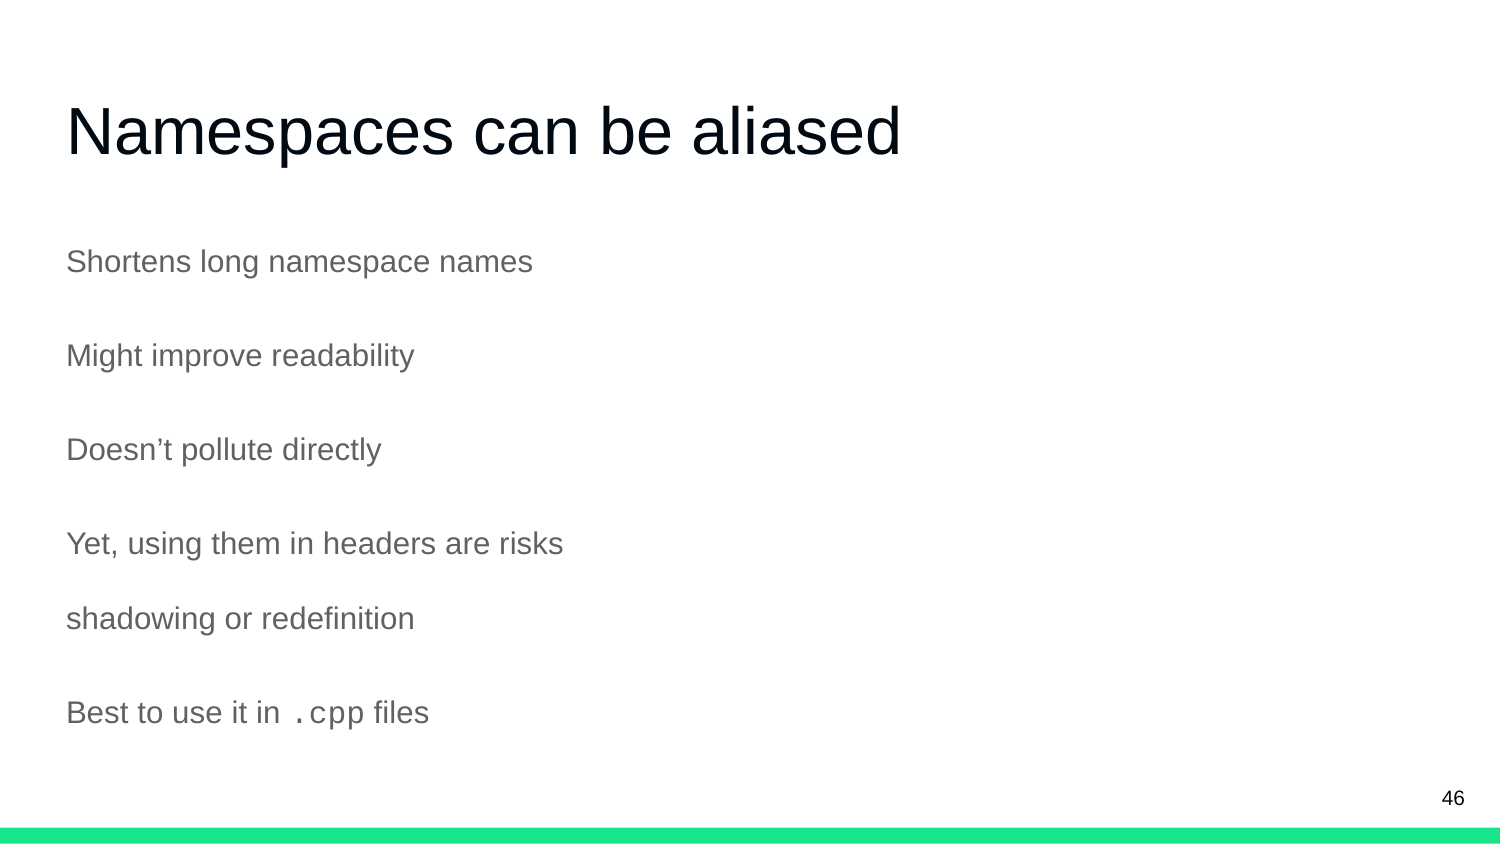

# Namespaces can be aliased

Shortens long namespace names
Might improve readability
Doesn’t pollute directly
Yet, using them in headers are risks
shadowing or redefinition
Best to use it in .cpp files
46